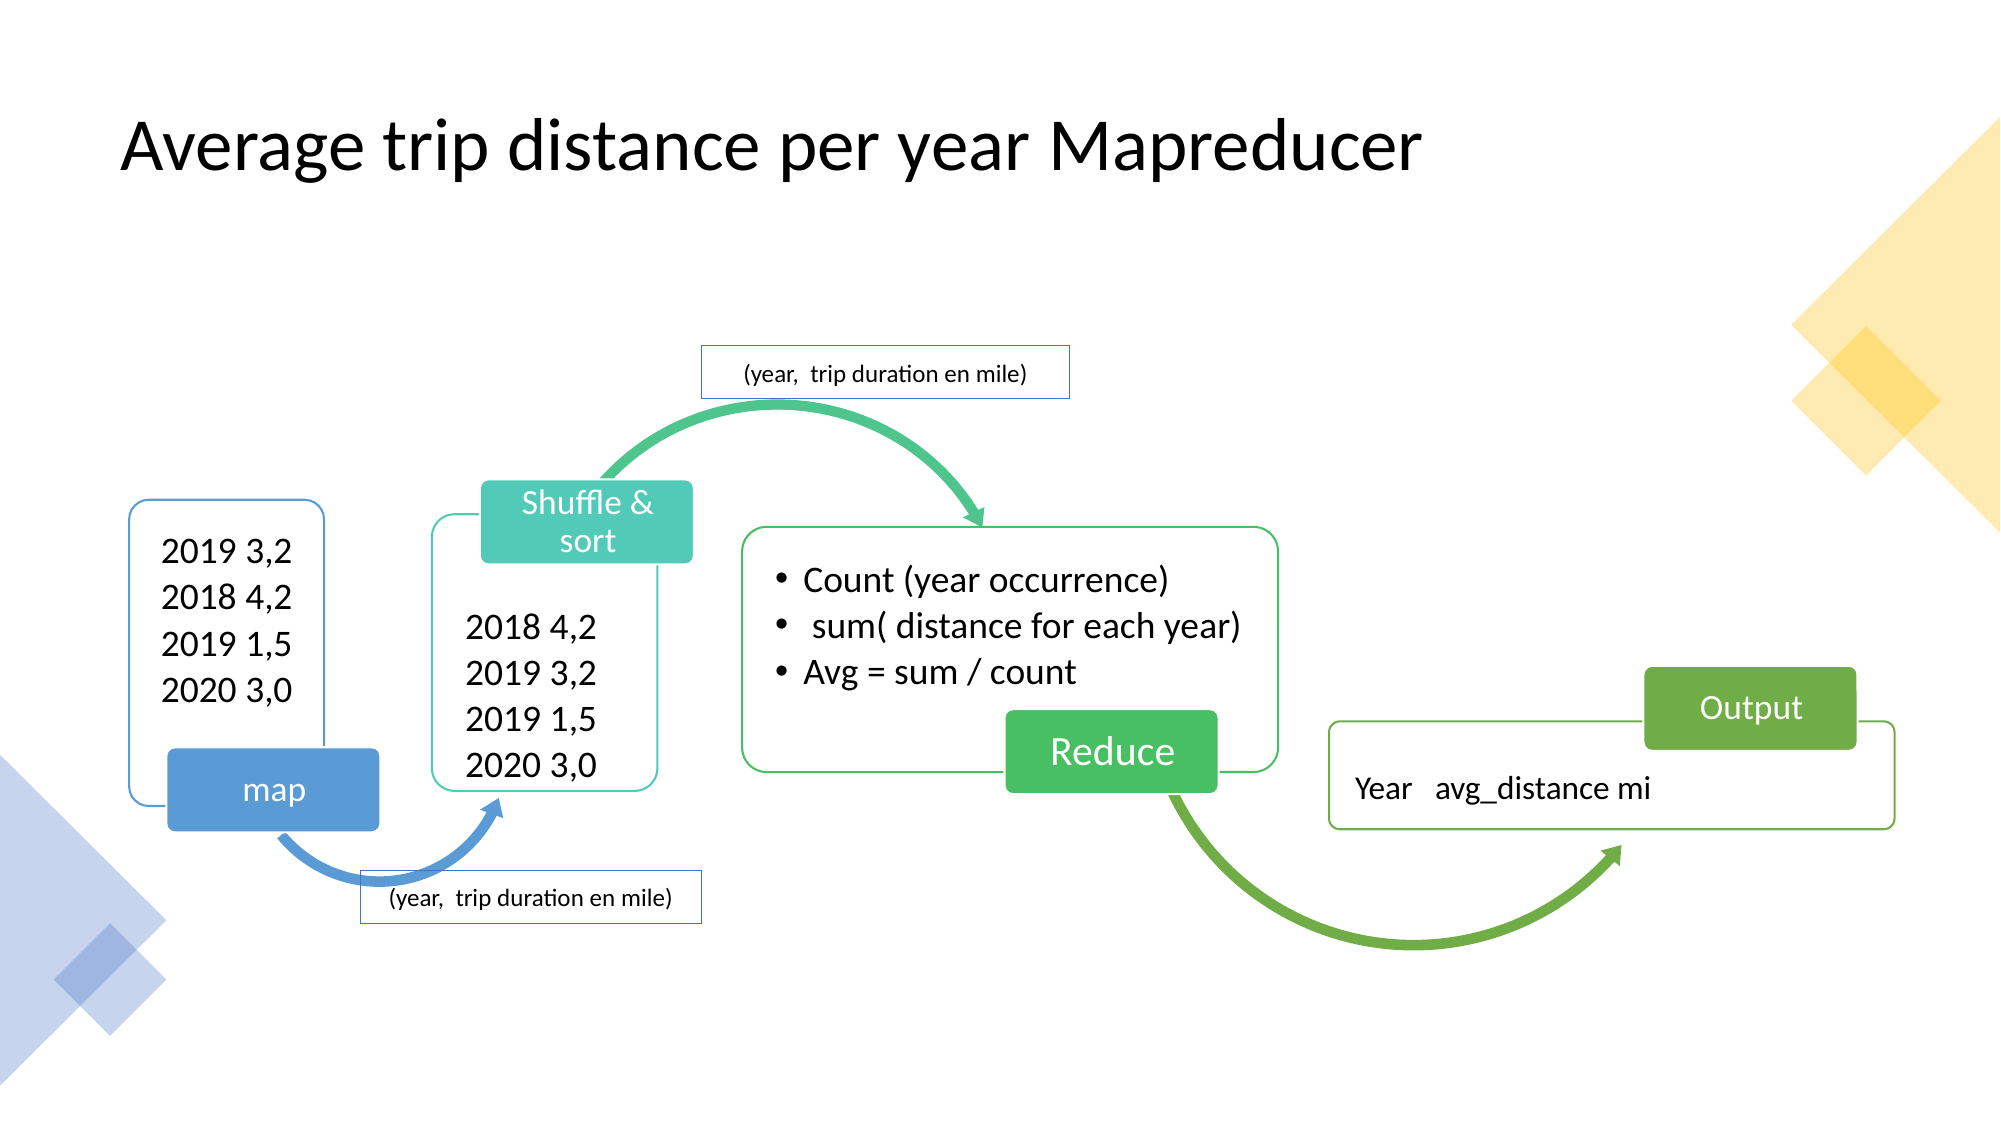

# Average trip distance per year Mapreducer

2019 3,2
2018 4,2
2019 1,5
2020 3,0

map
2018 4,2
2019 3,2
2019 1,5
2020 3,0
Shuffle & sort
Count (year occurrence)
 sum( distance for each year)
Avg = sum / count
Reduce
Year   avg_distance mi
Output
(year,  trip duration en mile)

(year,  trip duration en mile)